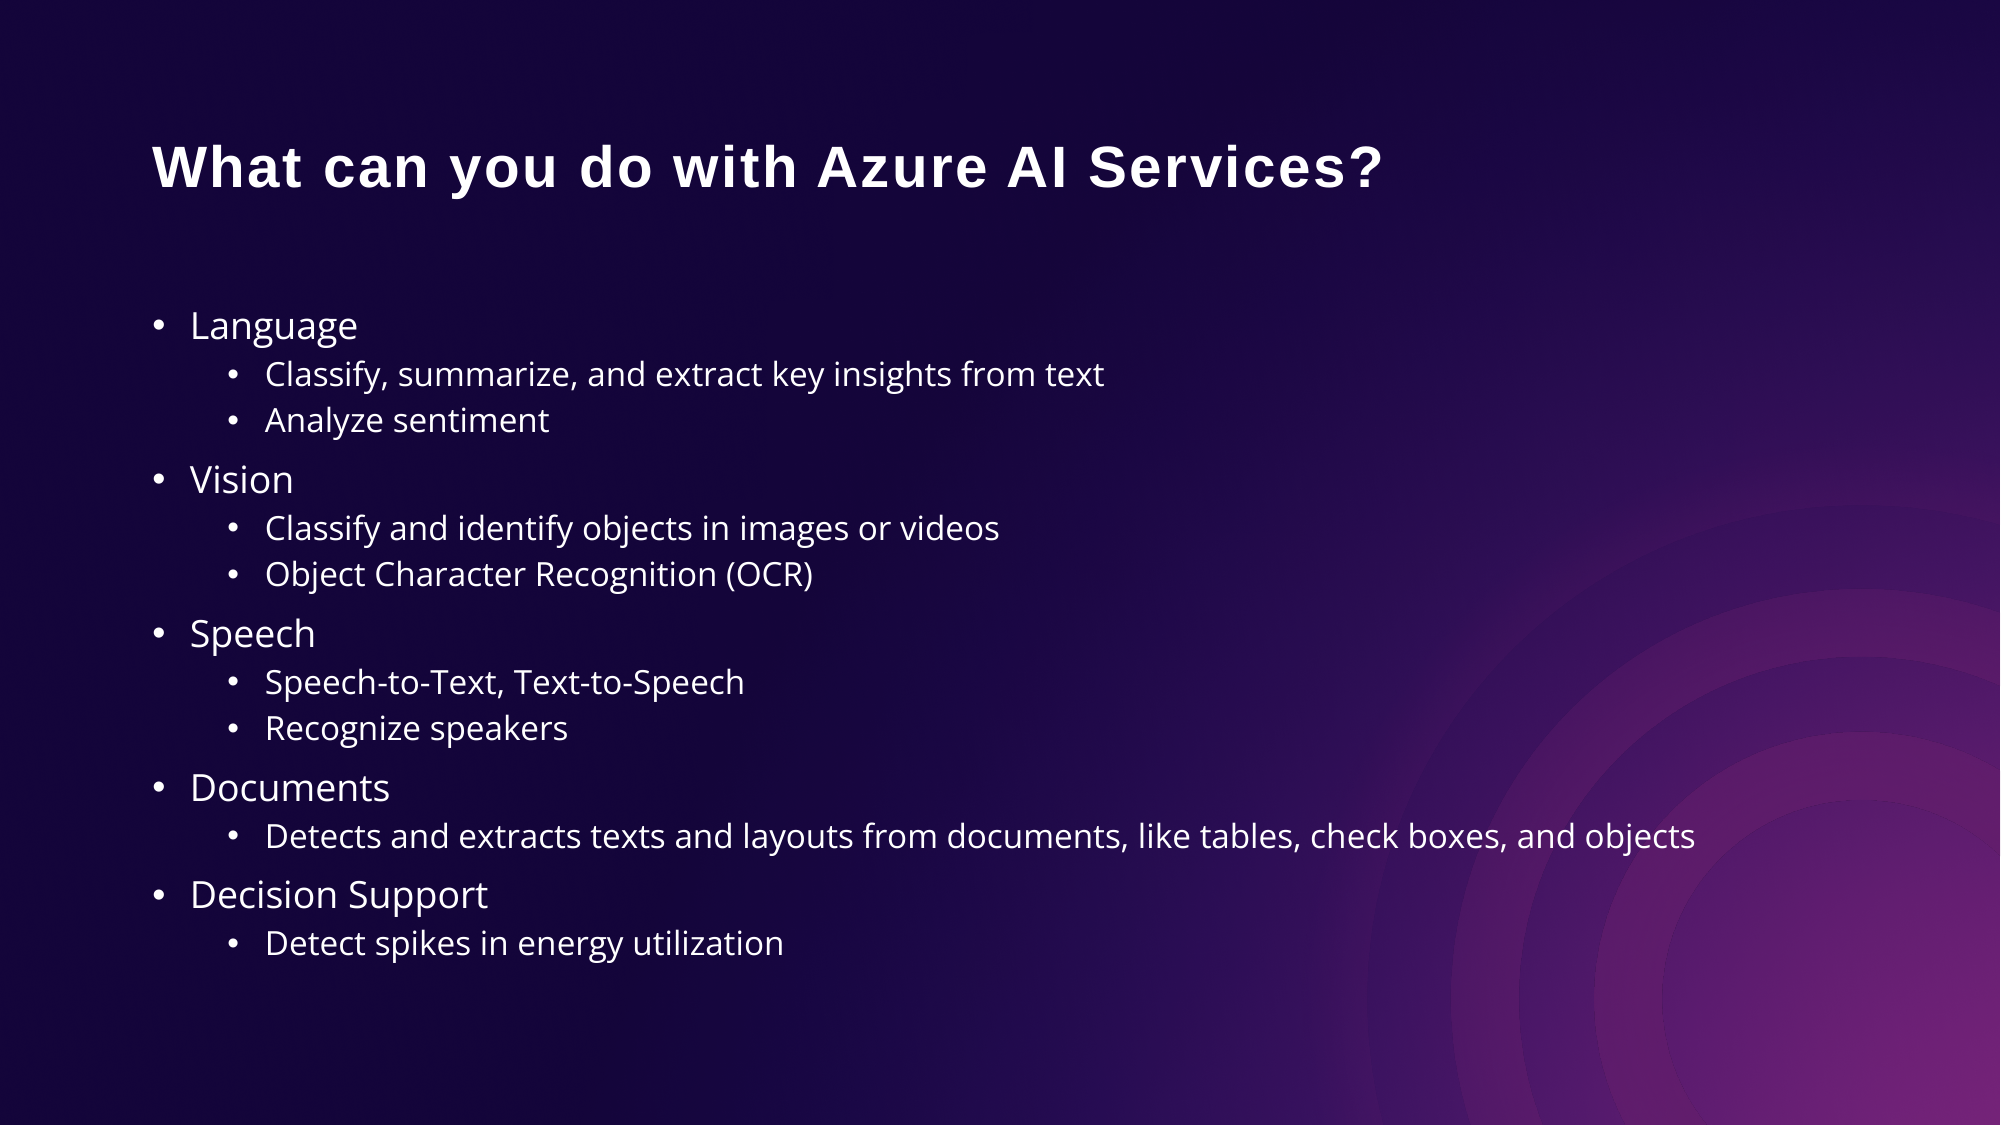

# What can you do with Azure AI Services?
Language
Classify, summarize, and extract key insights from text
Analyze sentiment
Vision
Classify and identify objects in images or videos
Object Character Recognition (OCR)
Speech
Speech-to-Text, Text-to-Speech
Recognize speakers
Documents
Detects and extracts texts and layouts from documents, like tables, check boxes, and objects
Decision Support
Detect spikes in energy utilization